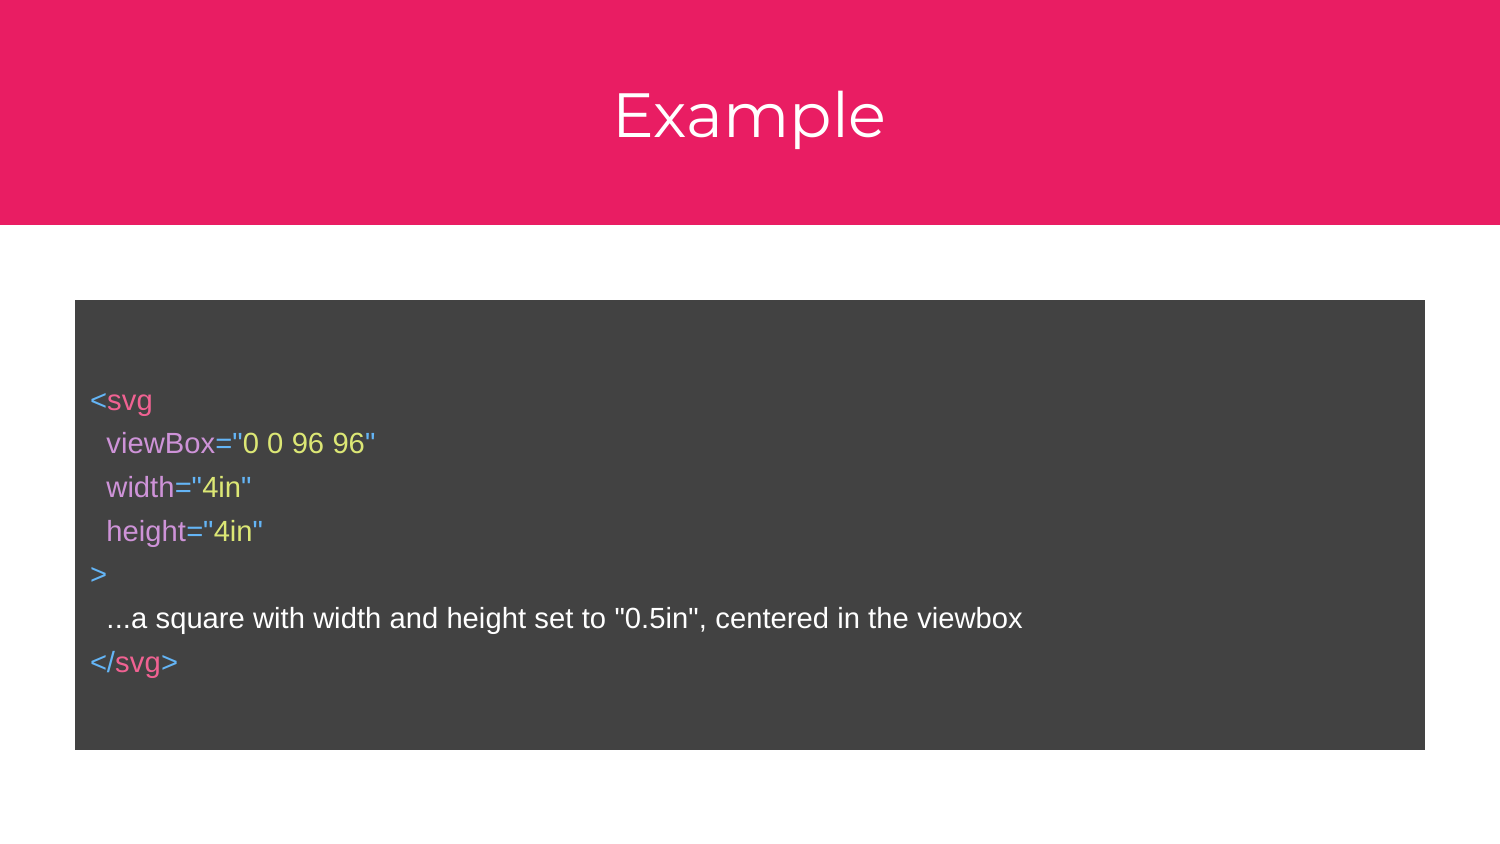

# Example
<svg
  viewBox="0 0 96 96"
  width="4in"
  height="4in"
>
  ...a square with width and height set to "0.5in", centered in the viewbox
</svg>